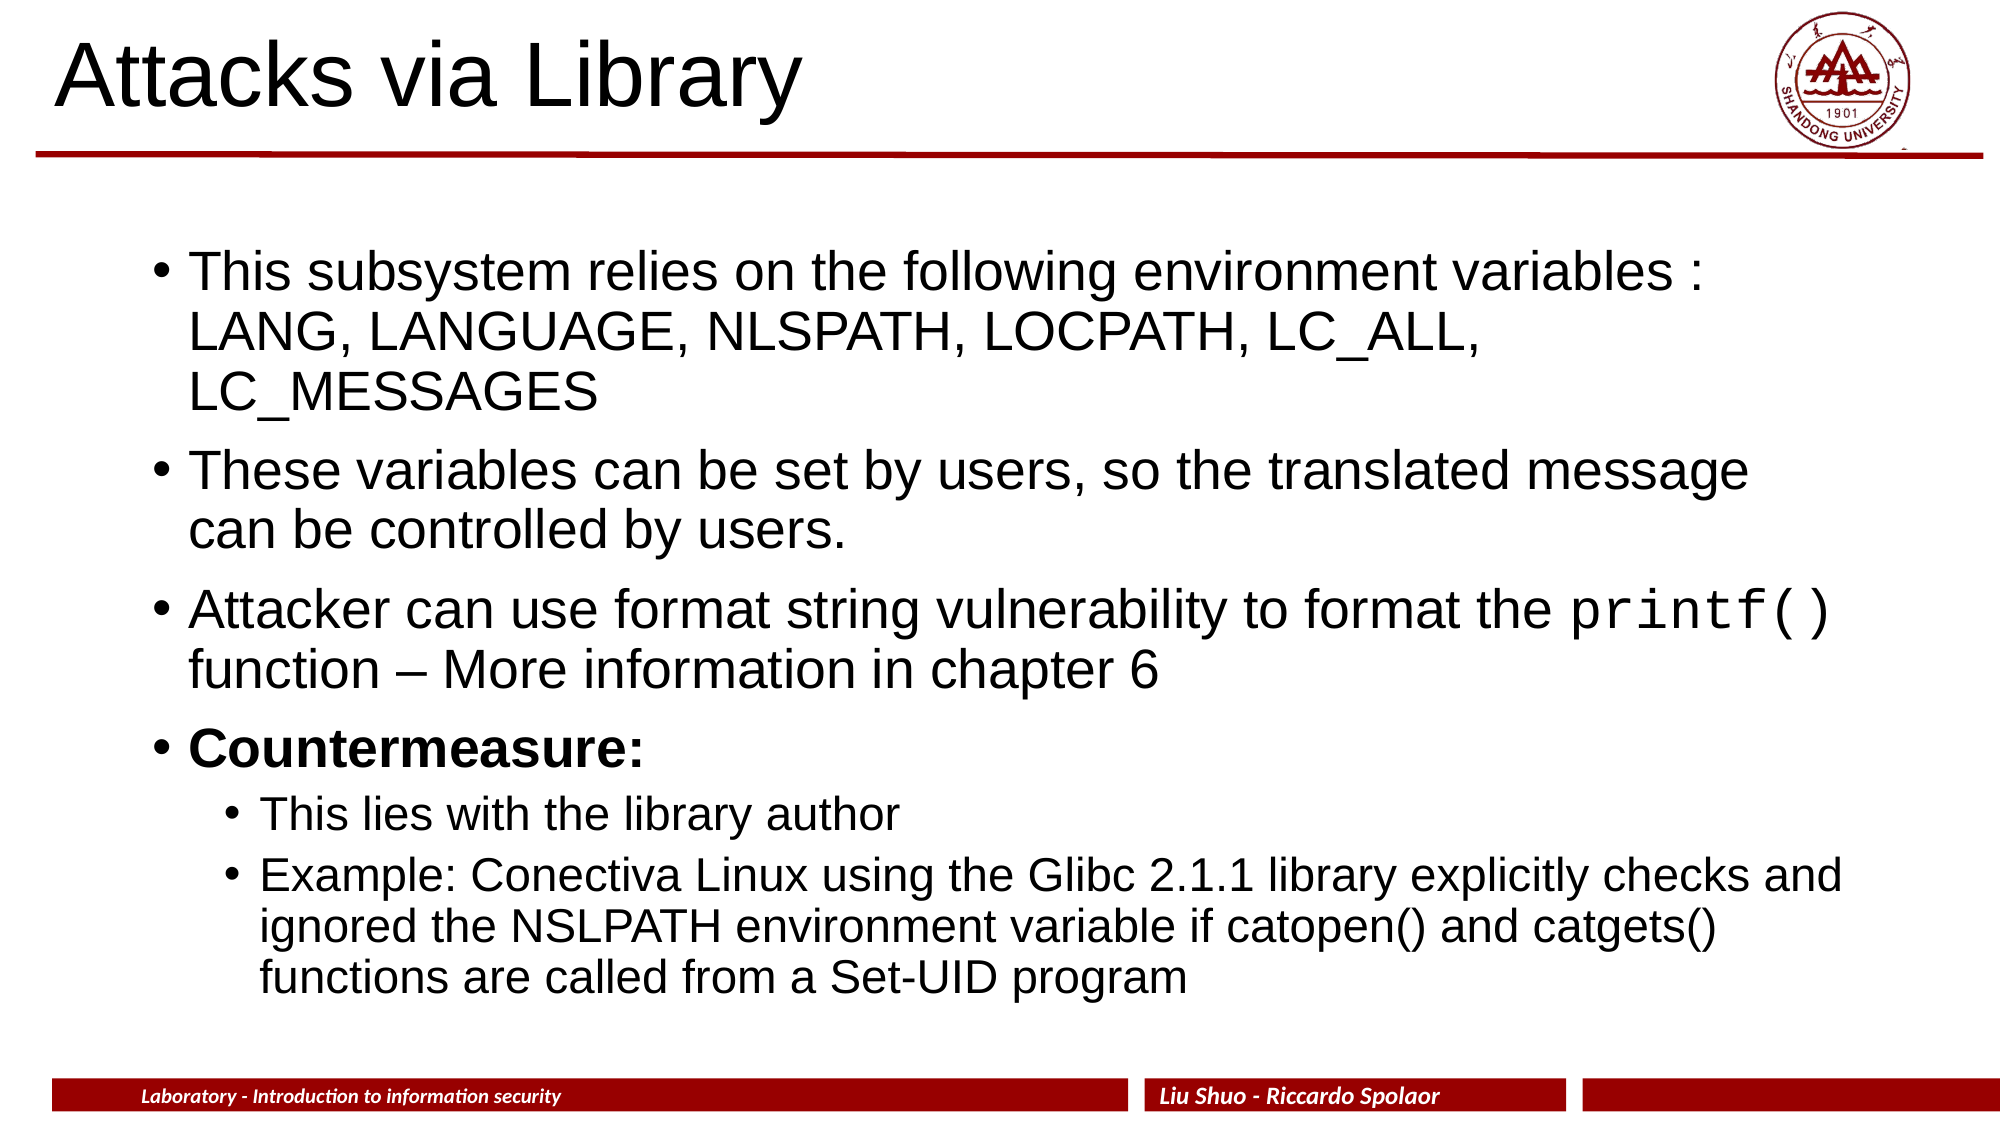

# Attacks via Library
This subsystem relies on the following environment variables : LANG, LANGUAGE, NLSPATH, LOCPATH, LC_ALL, LC_MESSAGES
These variables can be set by users, so the translated message can be controlled by users.
Attacker can use format string vulnerability to format the printf() function – More information in chapter 6
Countermeasure:
This lies with the library author
Example: Conectiva Linux using the Glibc 2.1.1 library explicitly checks and ignored the NSLPATH environment variable if catopen() and catgets() functions are called from a Set-UID program